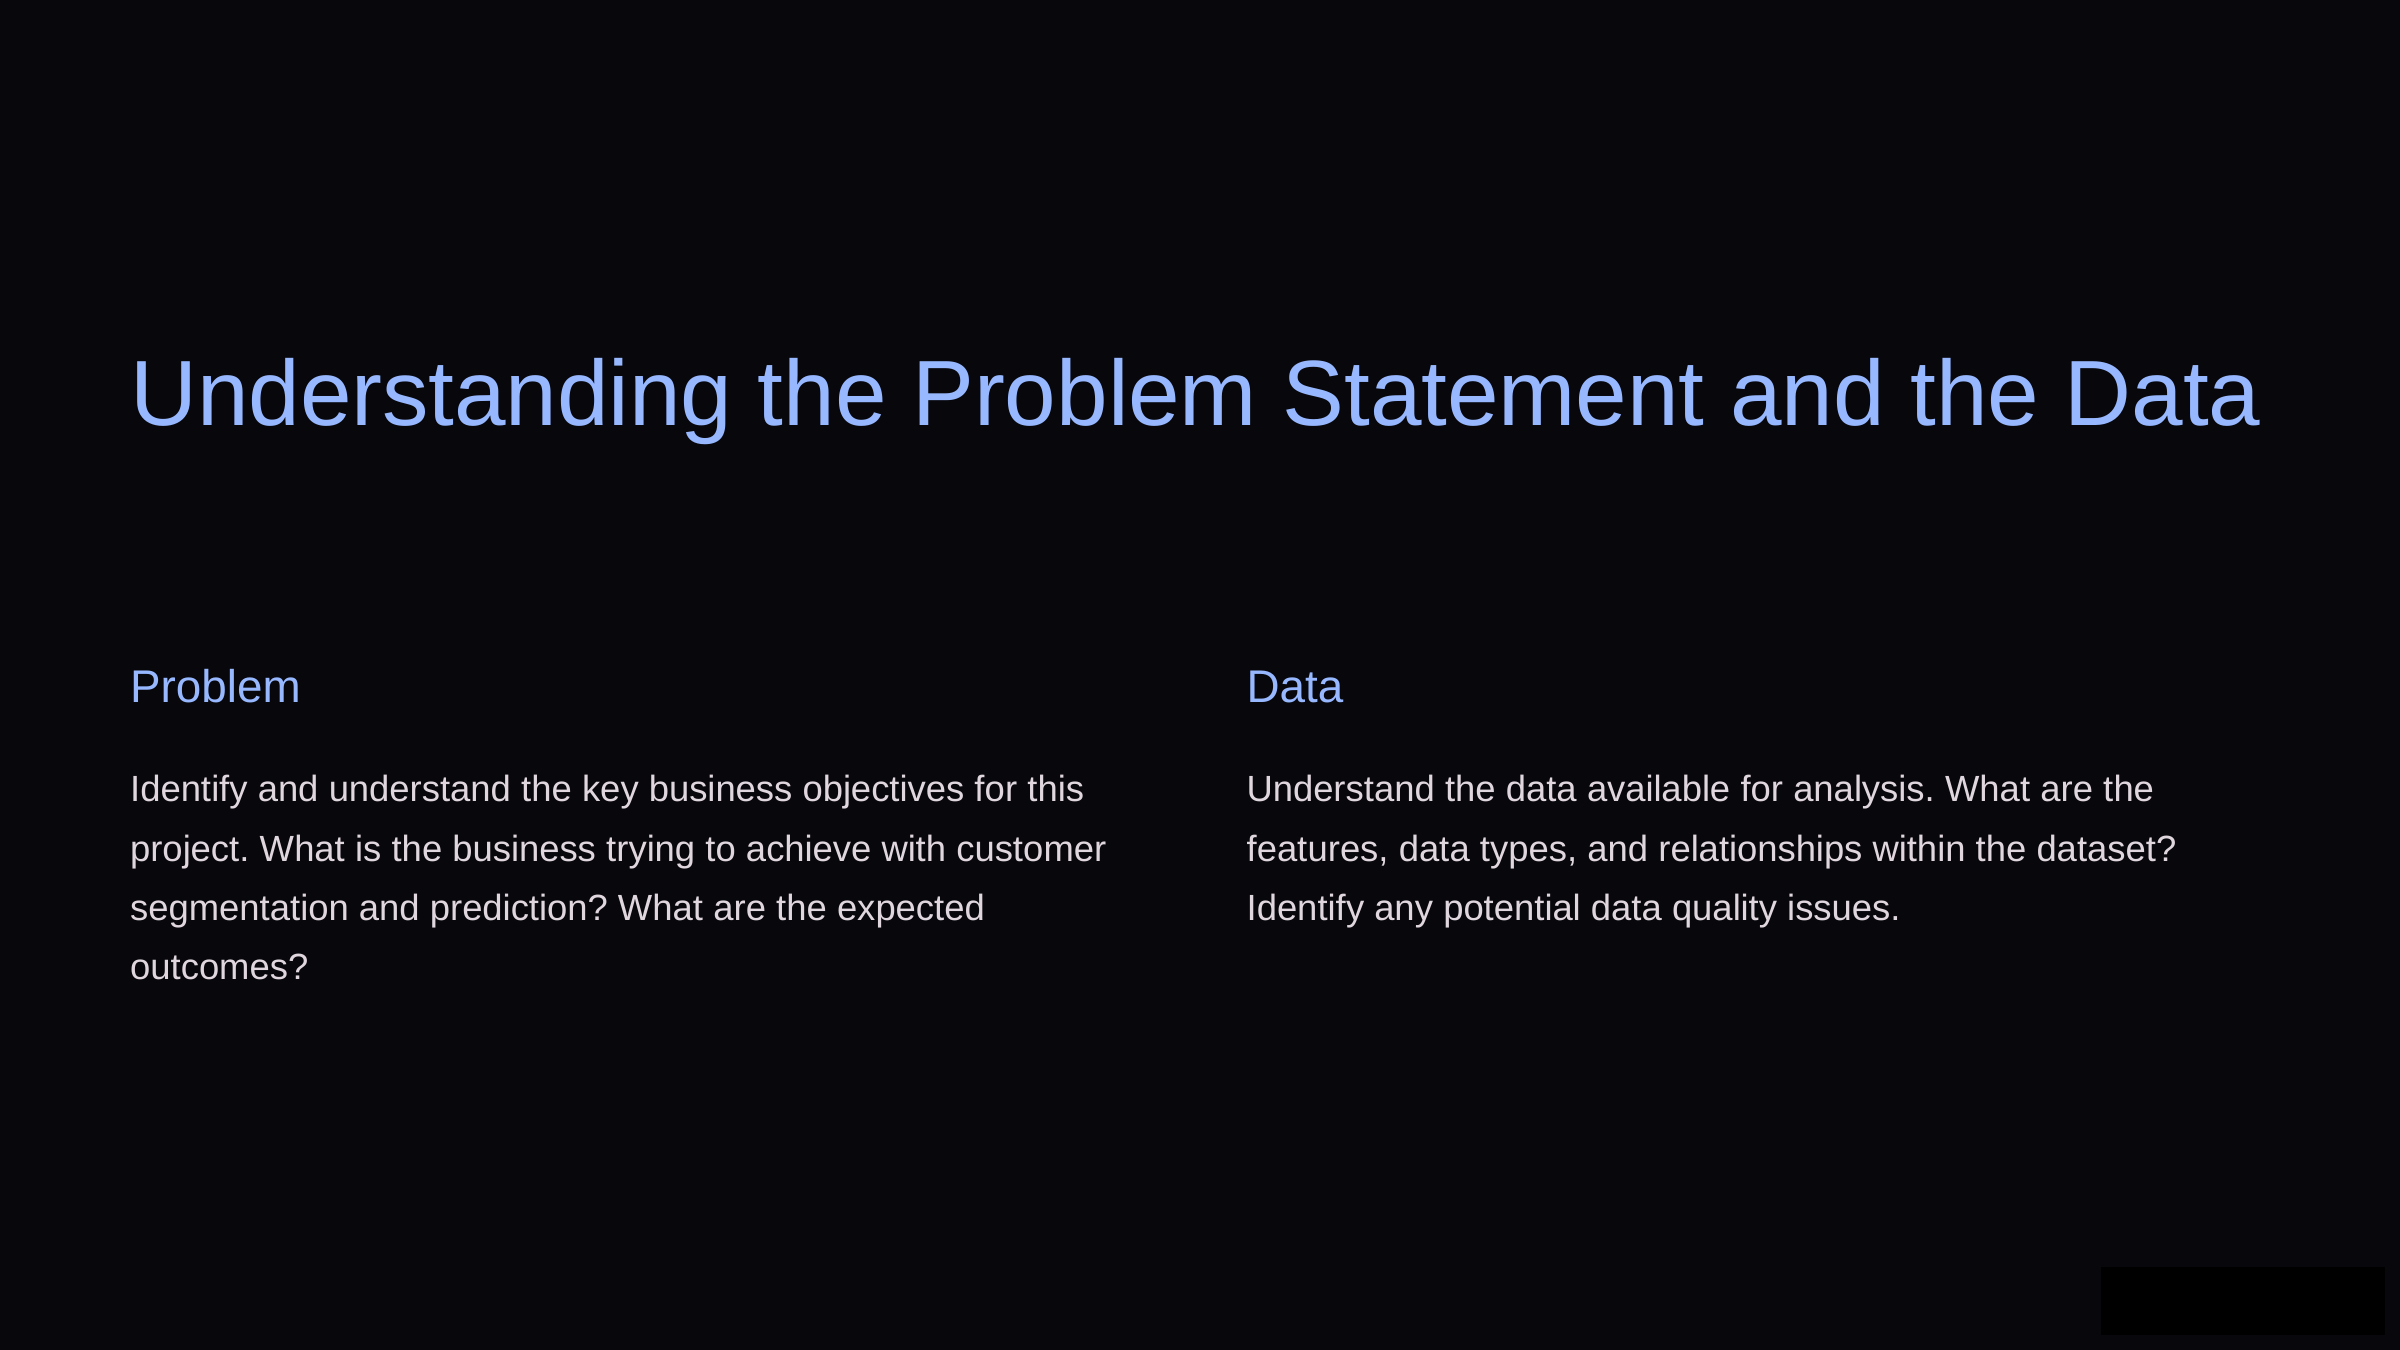

Understanding the Problem Statement and the Data
Problem
Data
Identify and understand the key business objectives for this project. What is the business trying to achieve with customer segmentation and prediction? What are the expected outcomes?
Understand the data available for analysis. What are the features, data types, and relationships within the dataset? Identify any potential data quality issues.